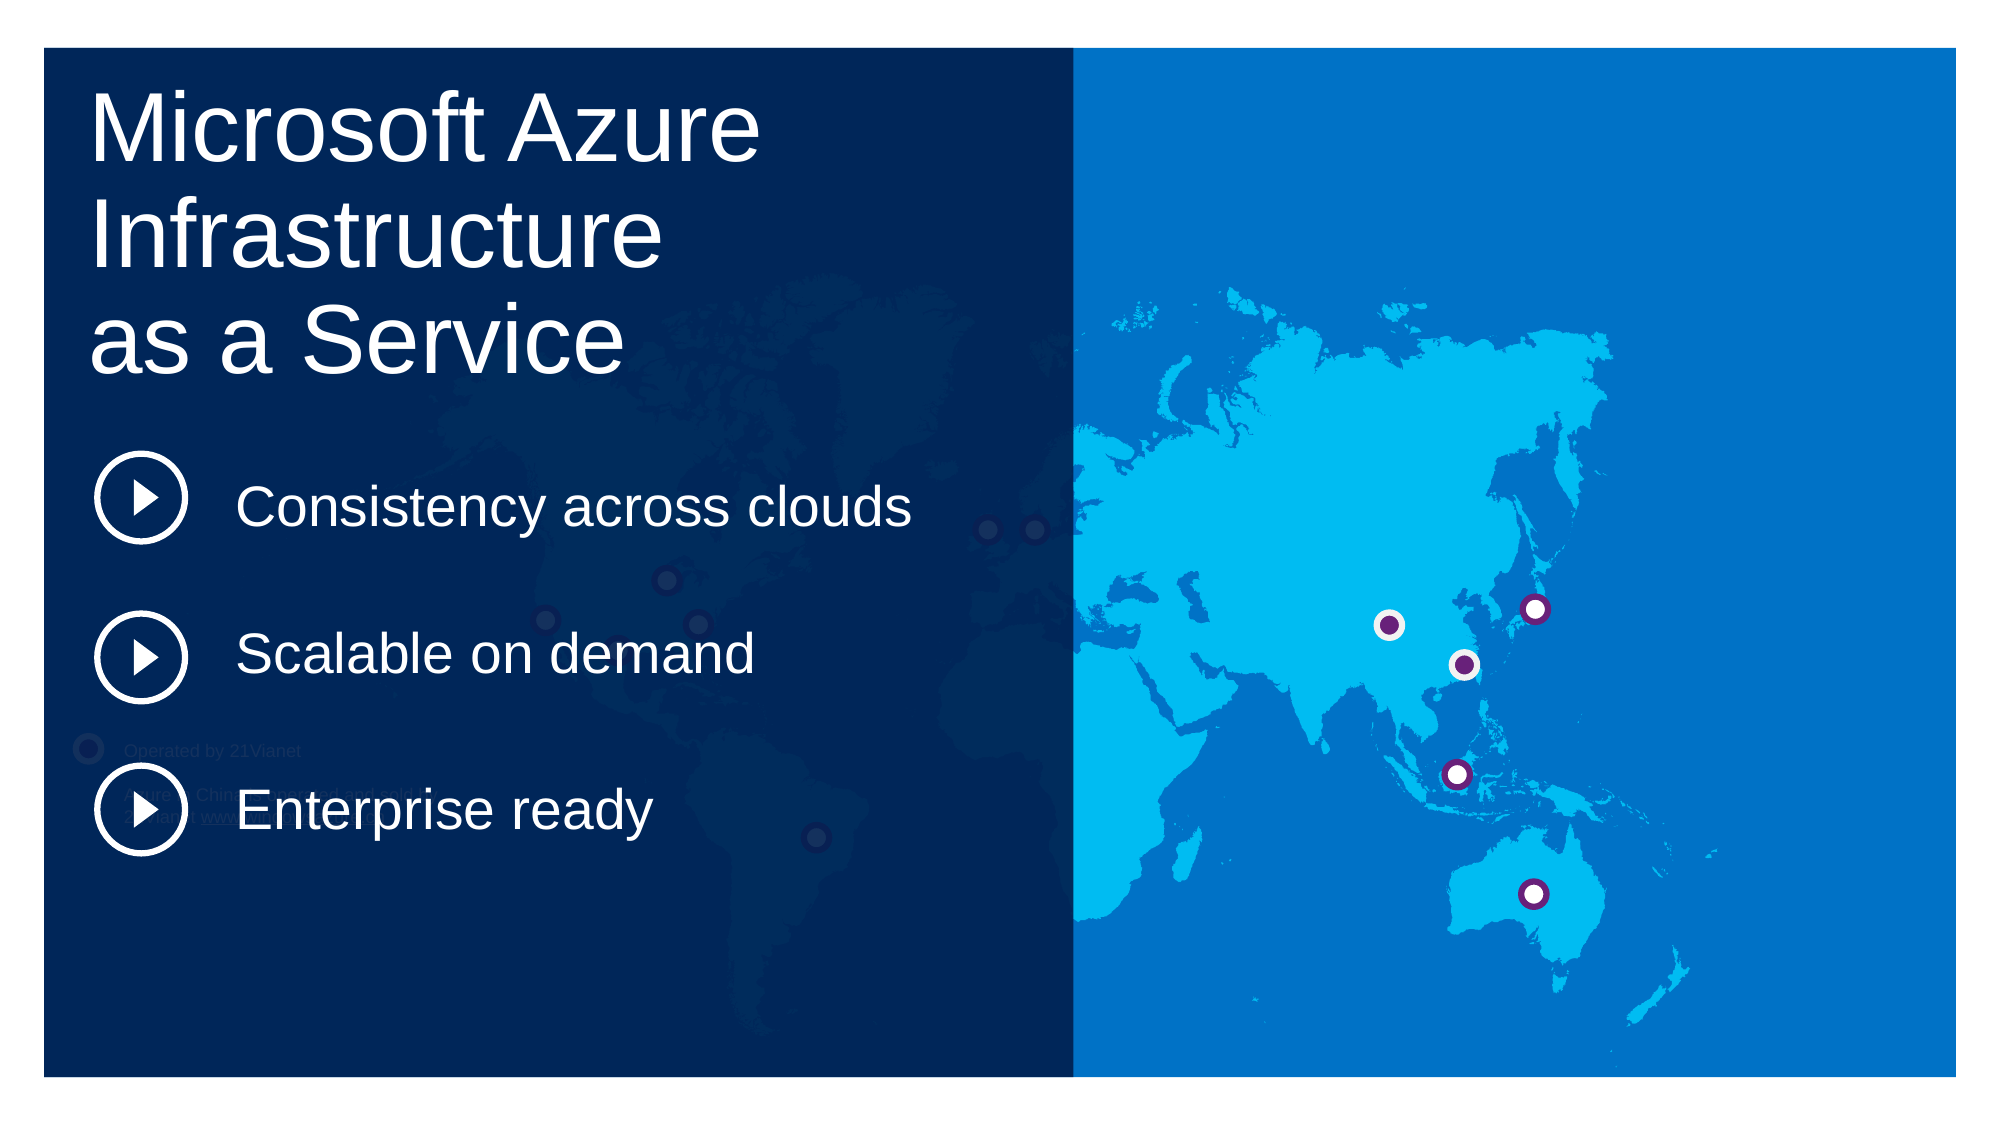

Microsoft Azure Infrastructure
as a Service
Consistency across clouds
Scalable on demand
Enterprise ready

Operated by 21Vianet

Azure in China is operated and sold by
21Vianet www.windowsazure.cn